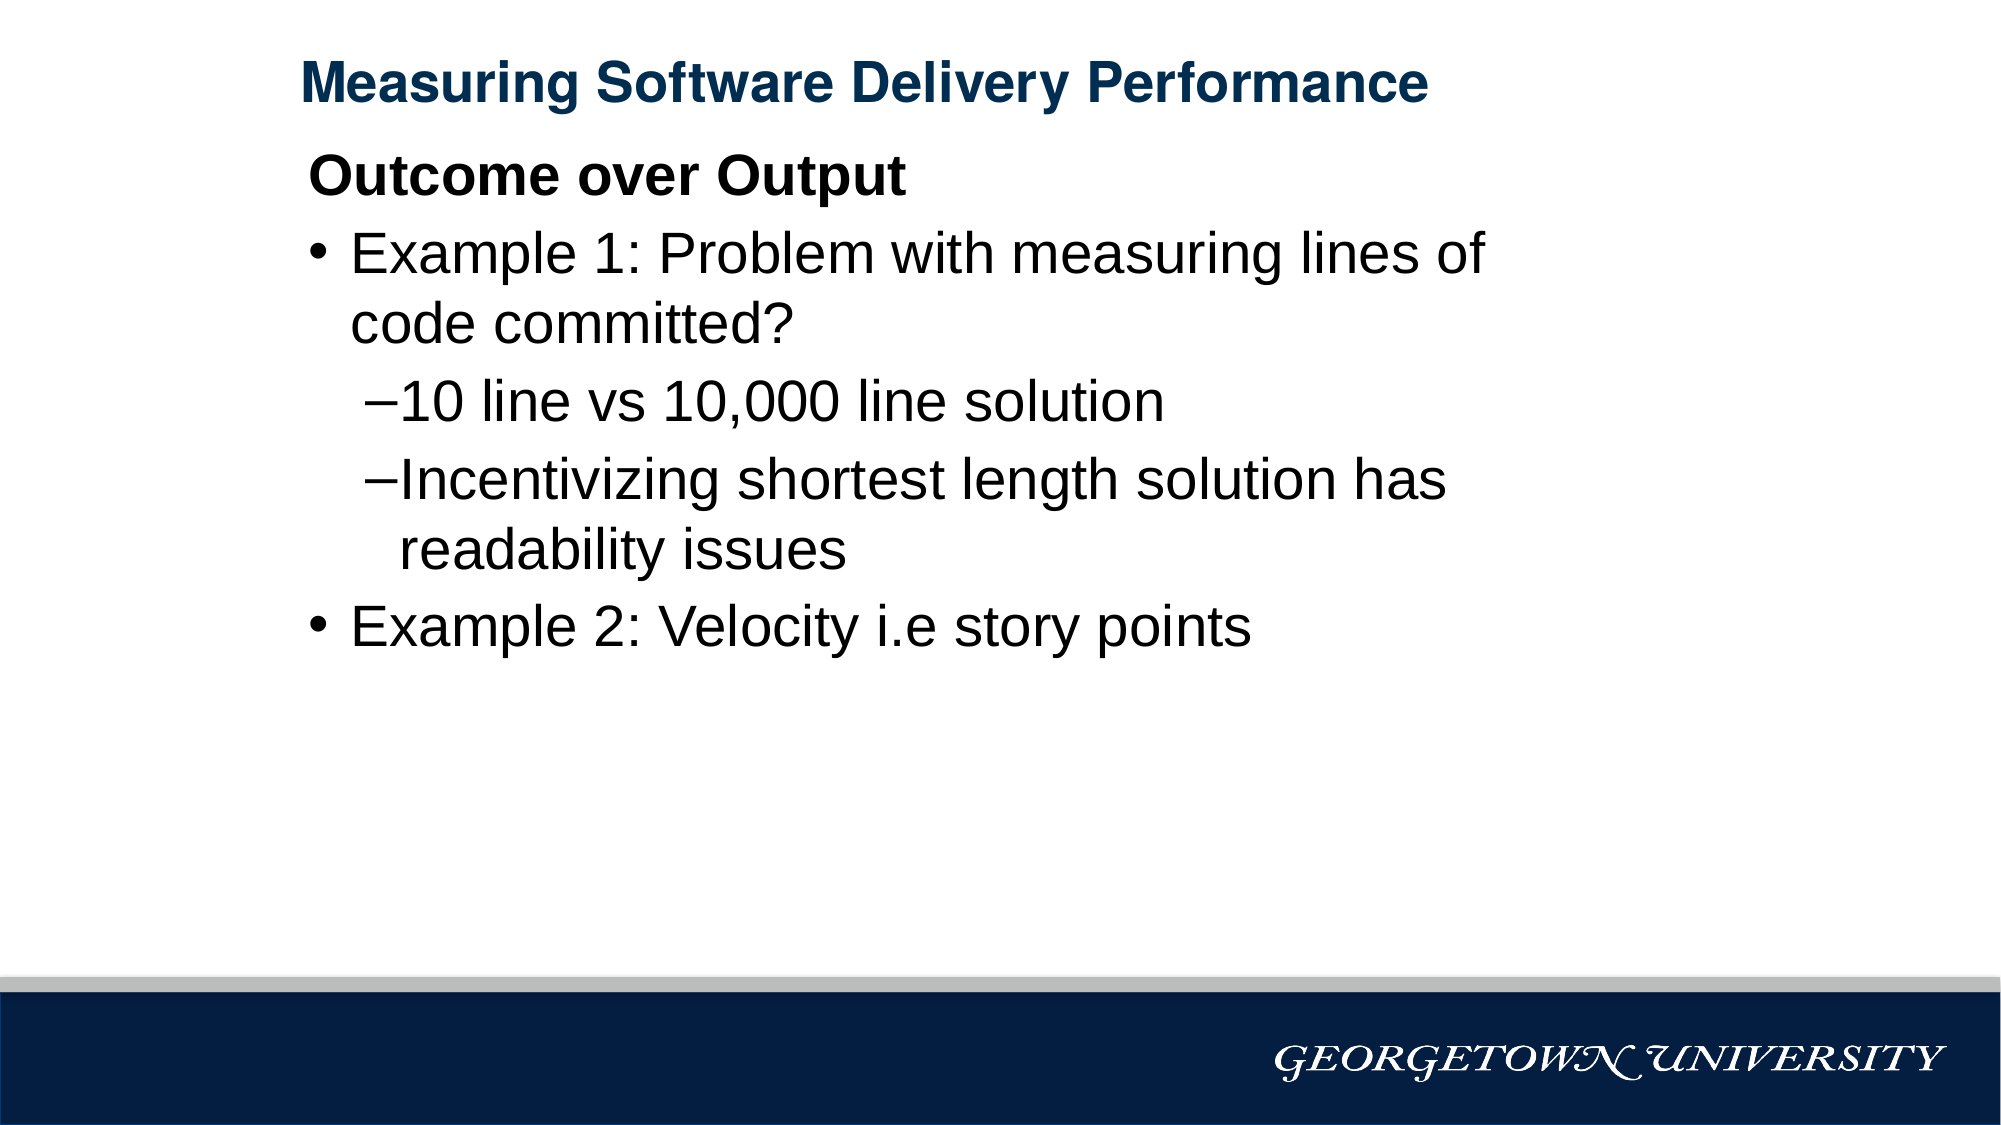

# Measuring Software Delivery Performance
Outcome over Output
Example 1: Problem with measuring lines of code committed?
10 line vs 10,000 line solution
Incentivizing shortest length solution has readability issues
Example 2: Velocity i.e story points